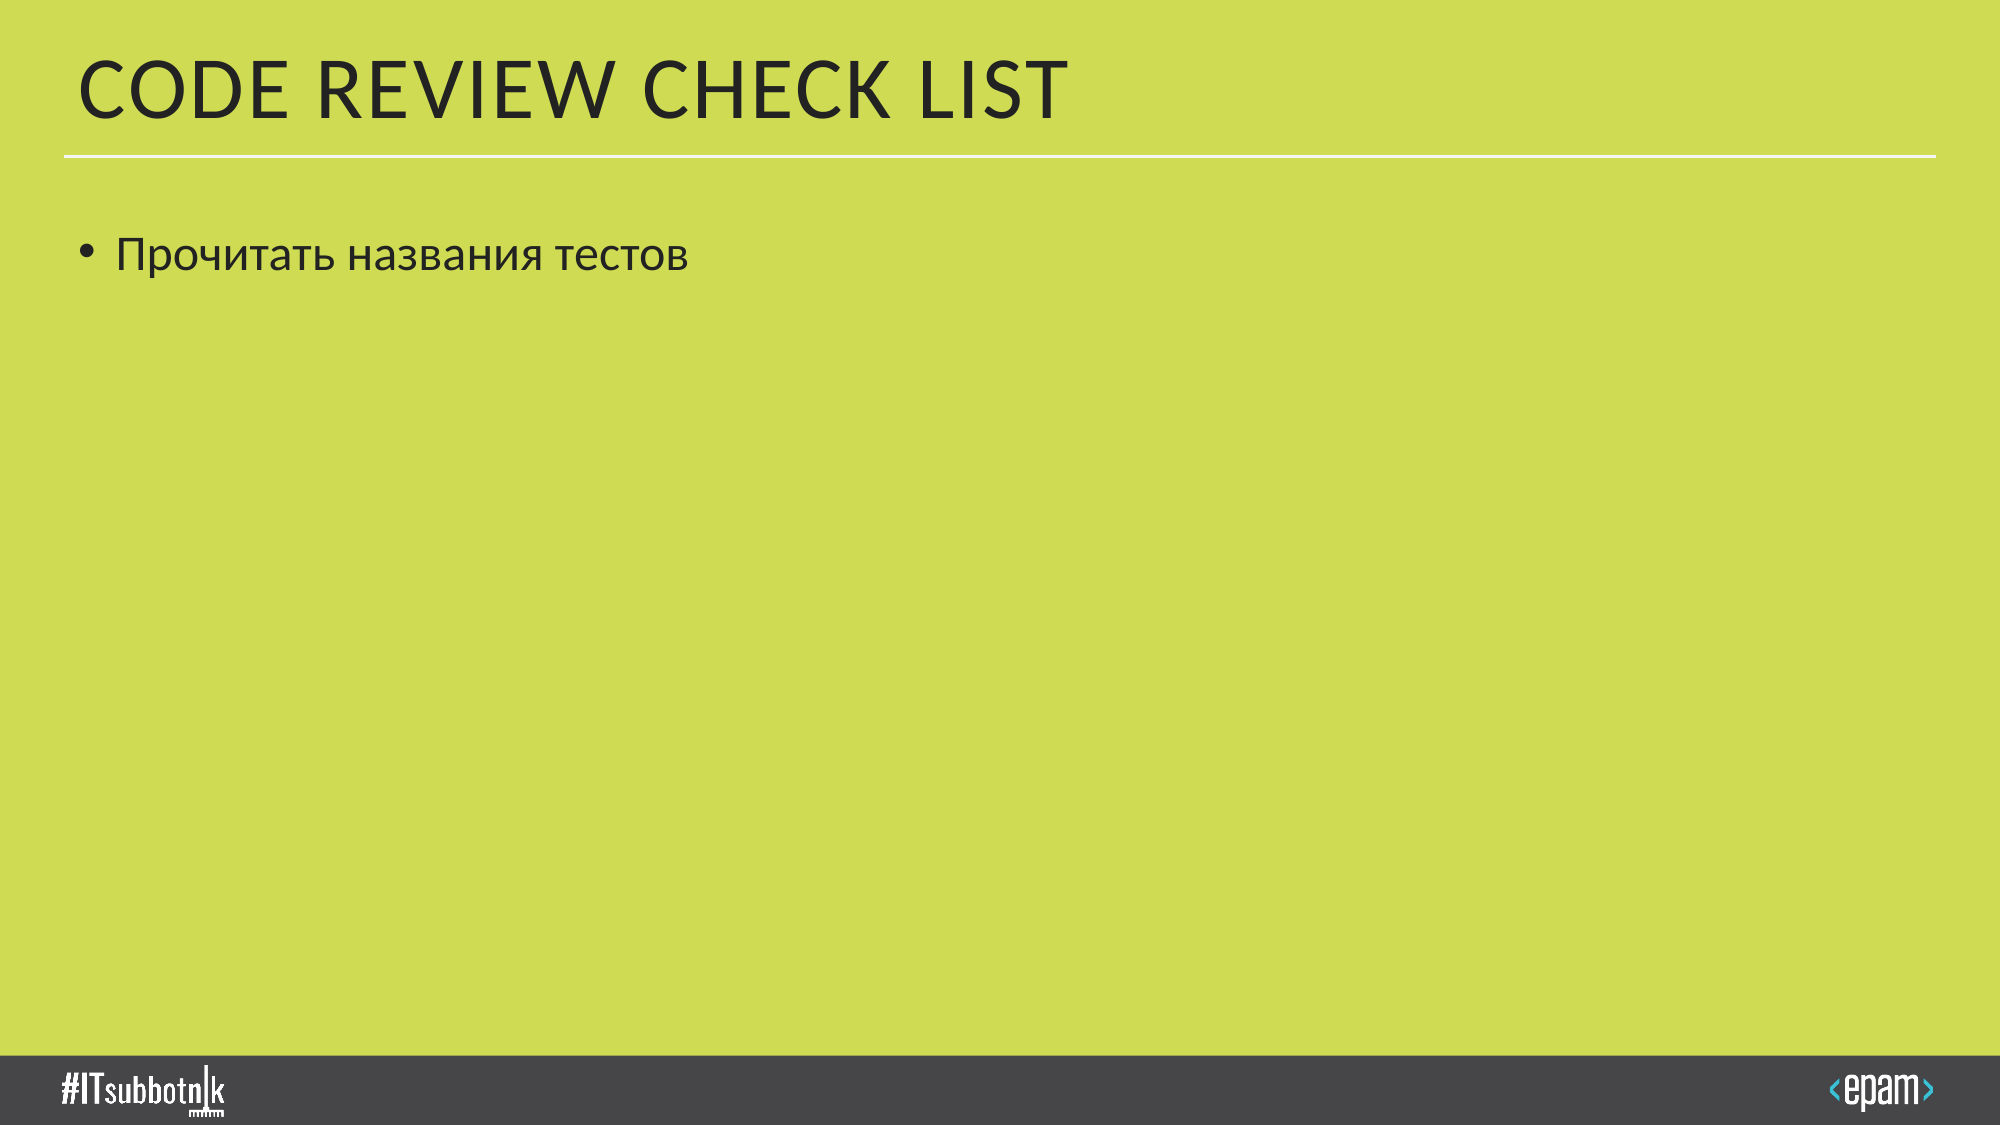

# Code Review check list
Прочитать названия тестов